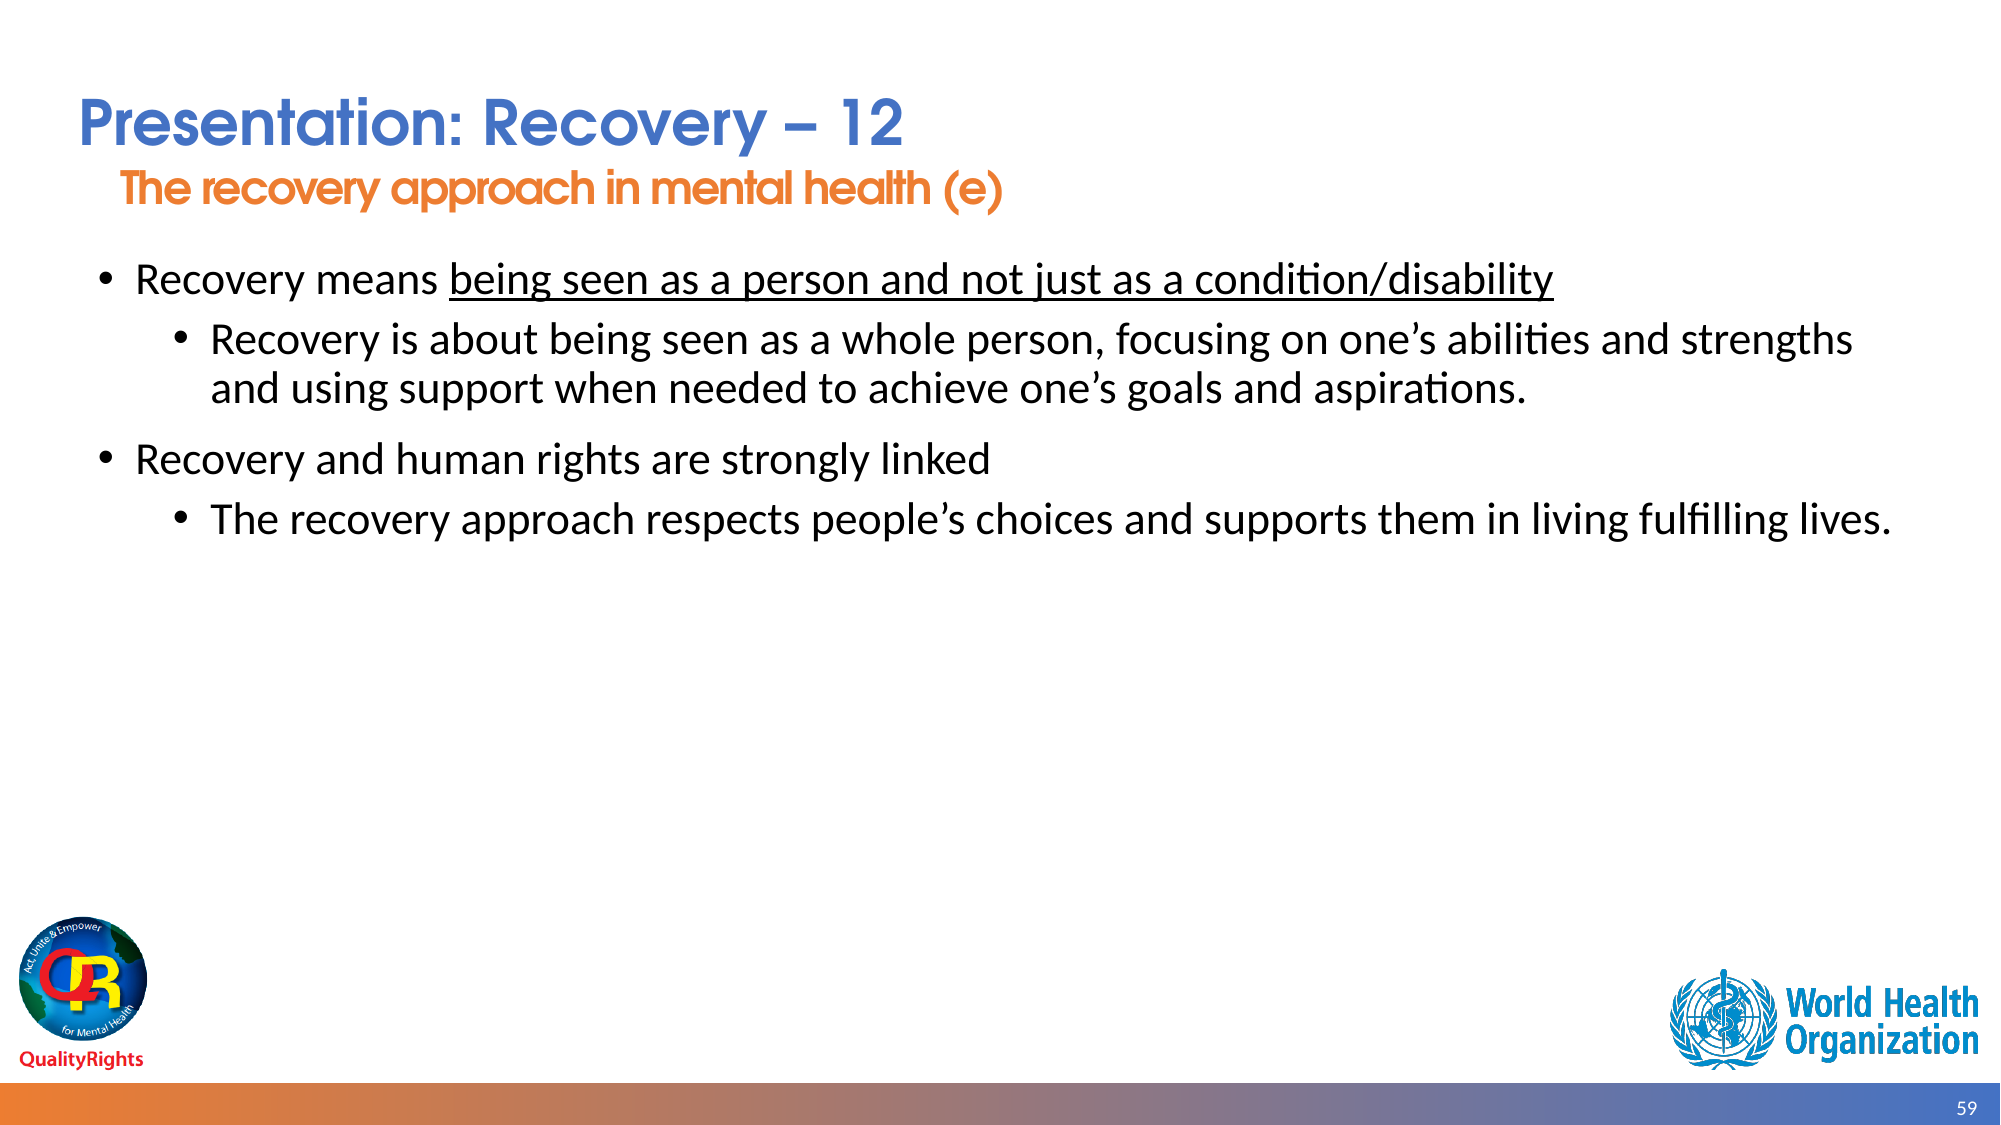

# Presentation: Recovery – 12
The recovery approach in mental health (e)
Recovery means being seen as a person and not just as a condition/disability
Recovery is about being seen as a whole person, focusing on one’s abilities and strengths and using support when needed to achieve one’s goals and aspirations.
Recovery and human rights are strongly linked
The recovery approach respects people’s choices and supports them in living fulfilling lives.